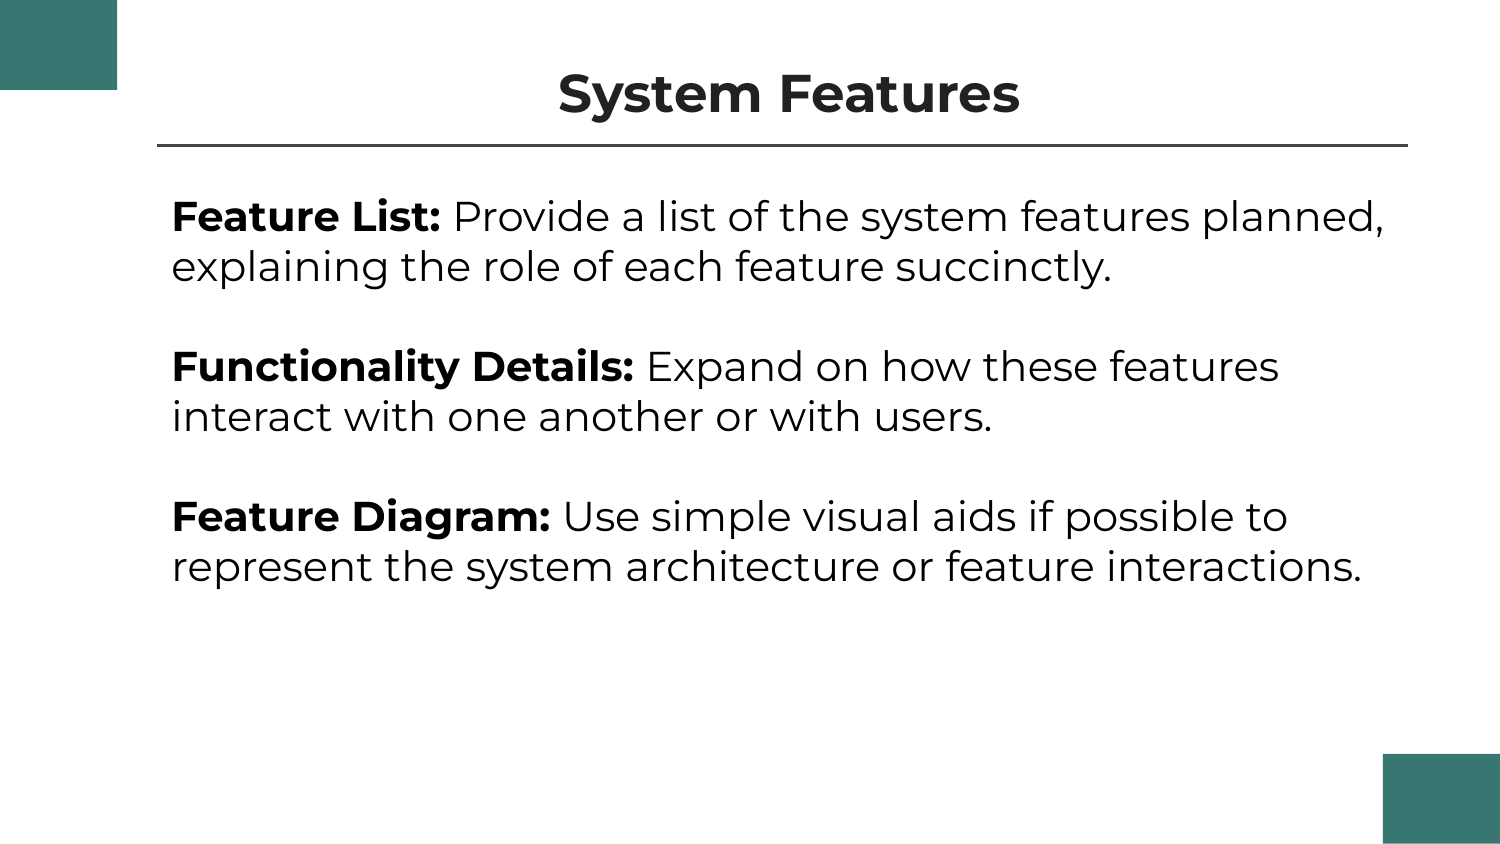

# System Features
Feature List: Provide a list of the system features planned, explaining the role of each feature succinctly.

Functionality Details: Expand on how these features interact with one another or with users.

Feature Diagram: Use simple visual aids if possible to represent the system architecture or feature interactions.